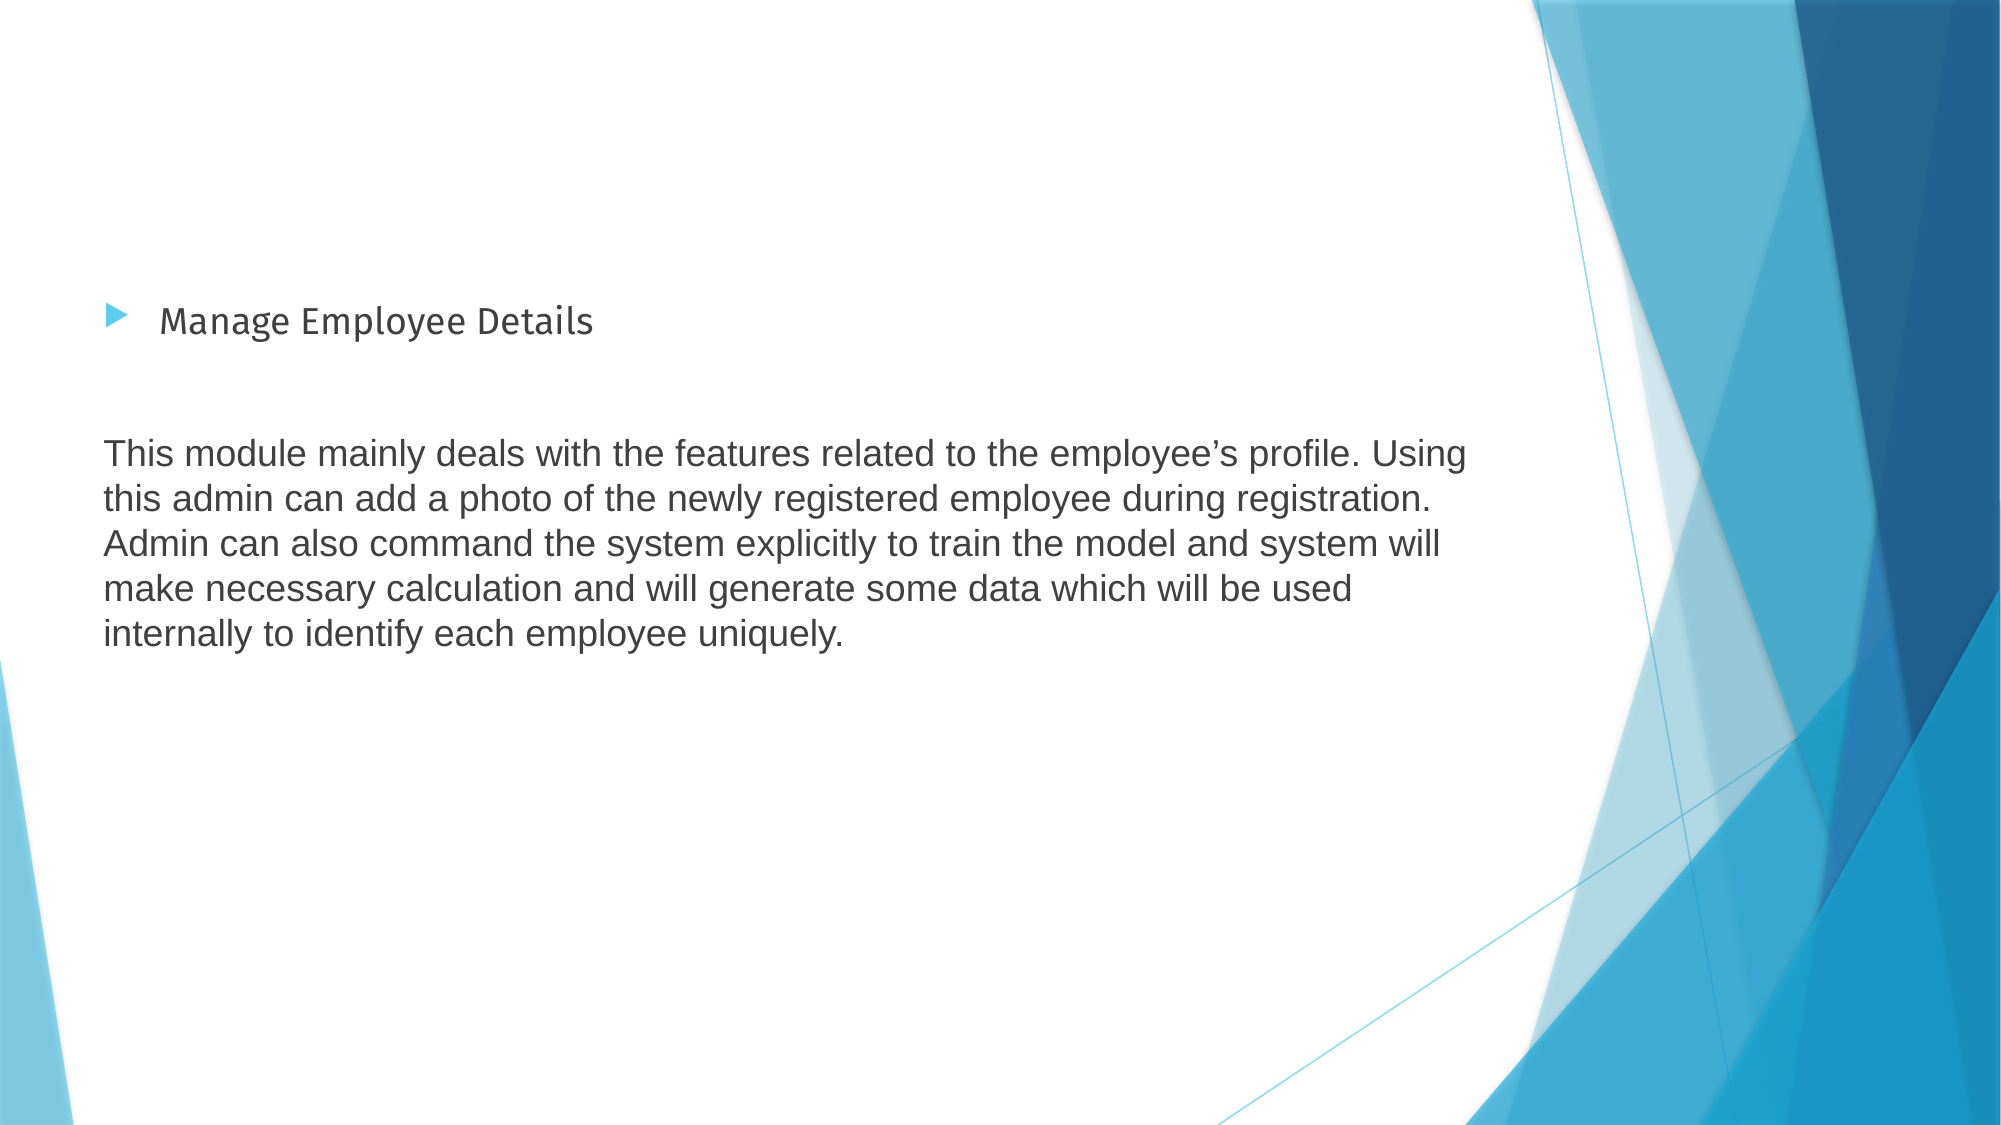

Manage Employee Details

This module mainly deals with the features related to the employee’s profile. Using this admin can add a photo of the newly registered employee during registration. Admin can also command the system explicitly to train the model and system will   make necessary calculation and will generate some data which will be used internally to identify each employee uniquely.